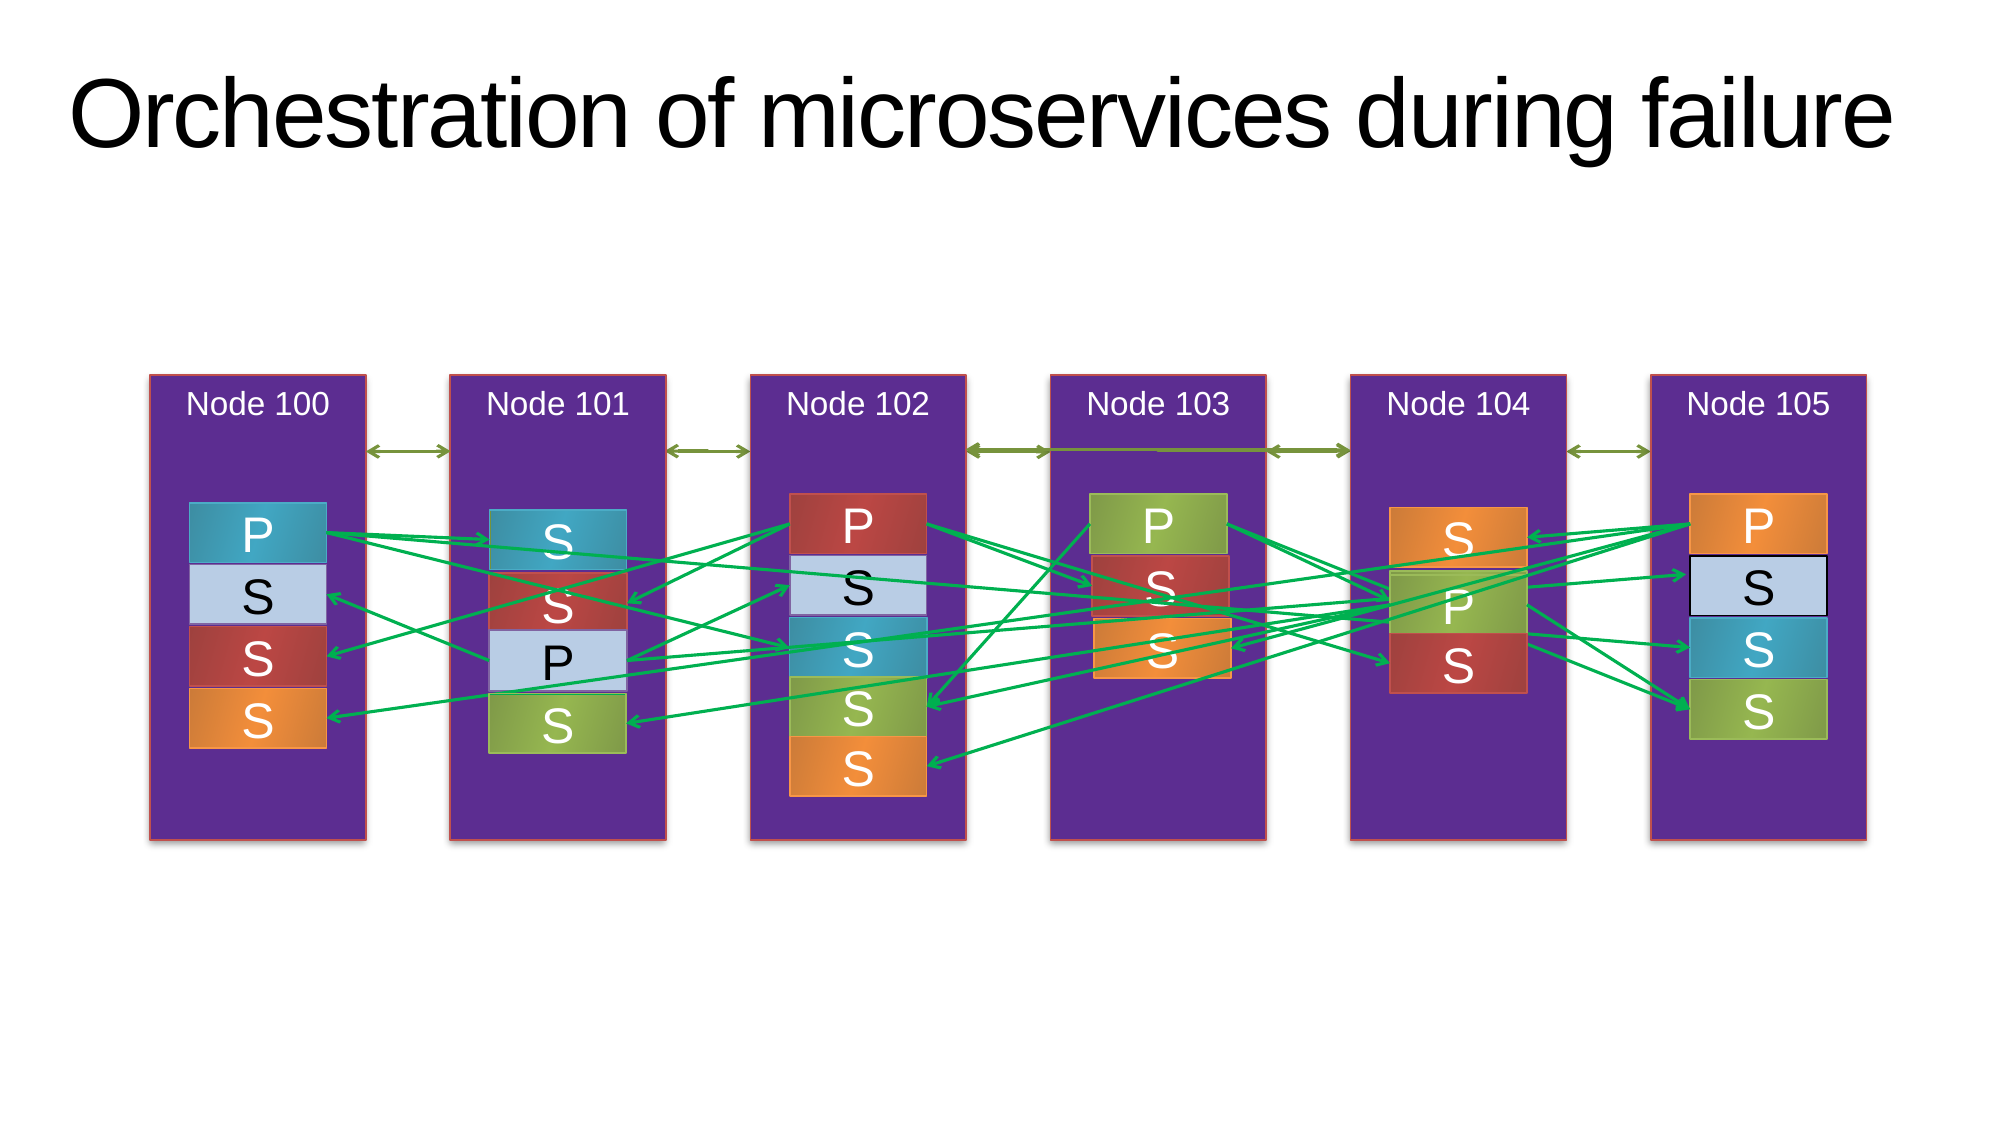

# Orchestration of microservices during failure
Node 100
Node 101
Node 102
Node 103
Node 104
Node 105
P
P
P
P
S
S
S
S
S
S
S
S
P
S
S
S
S
P
S
S
S
S
S
S